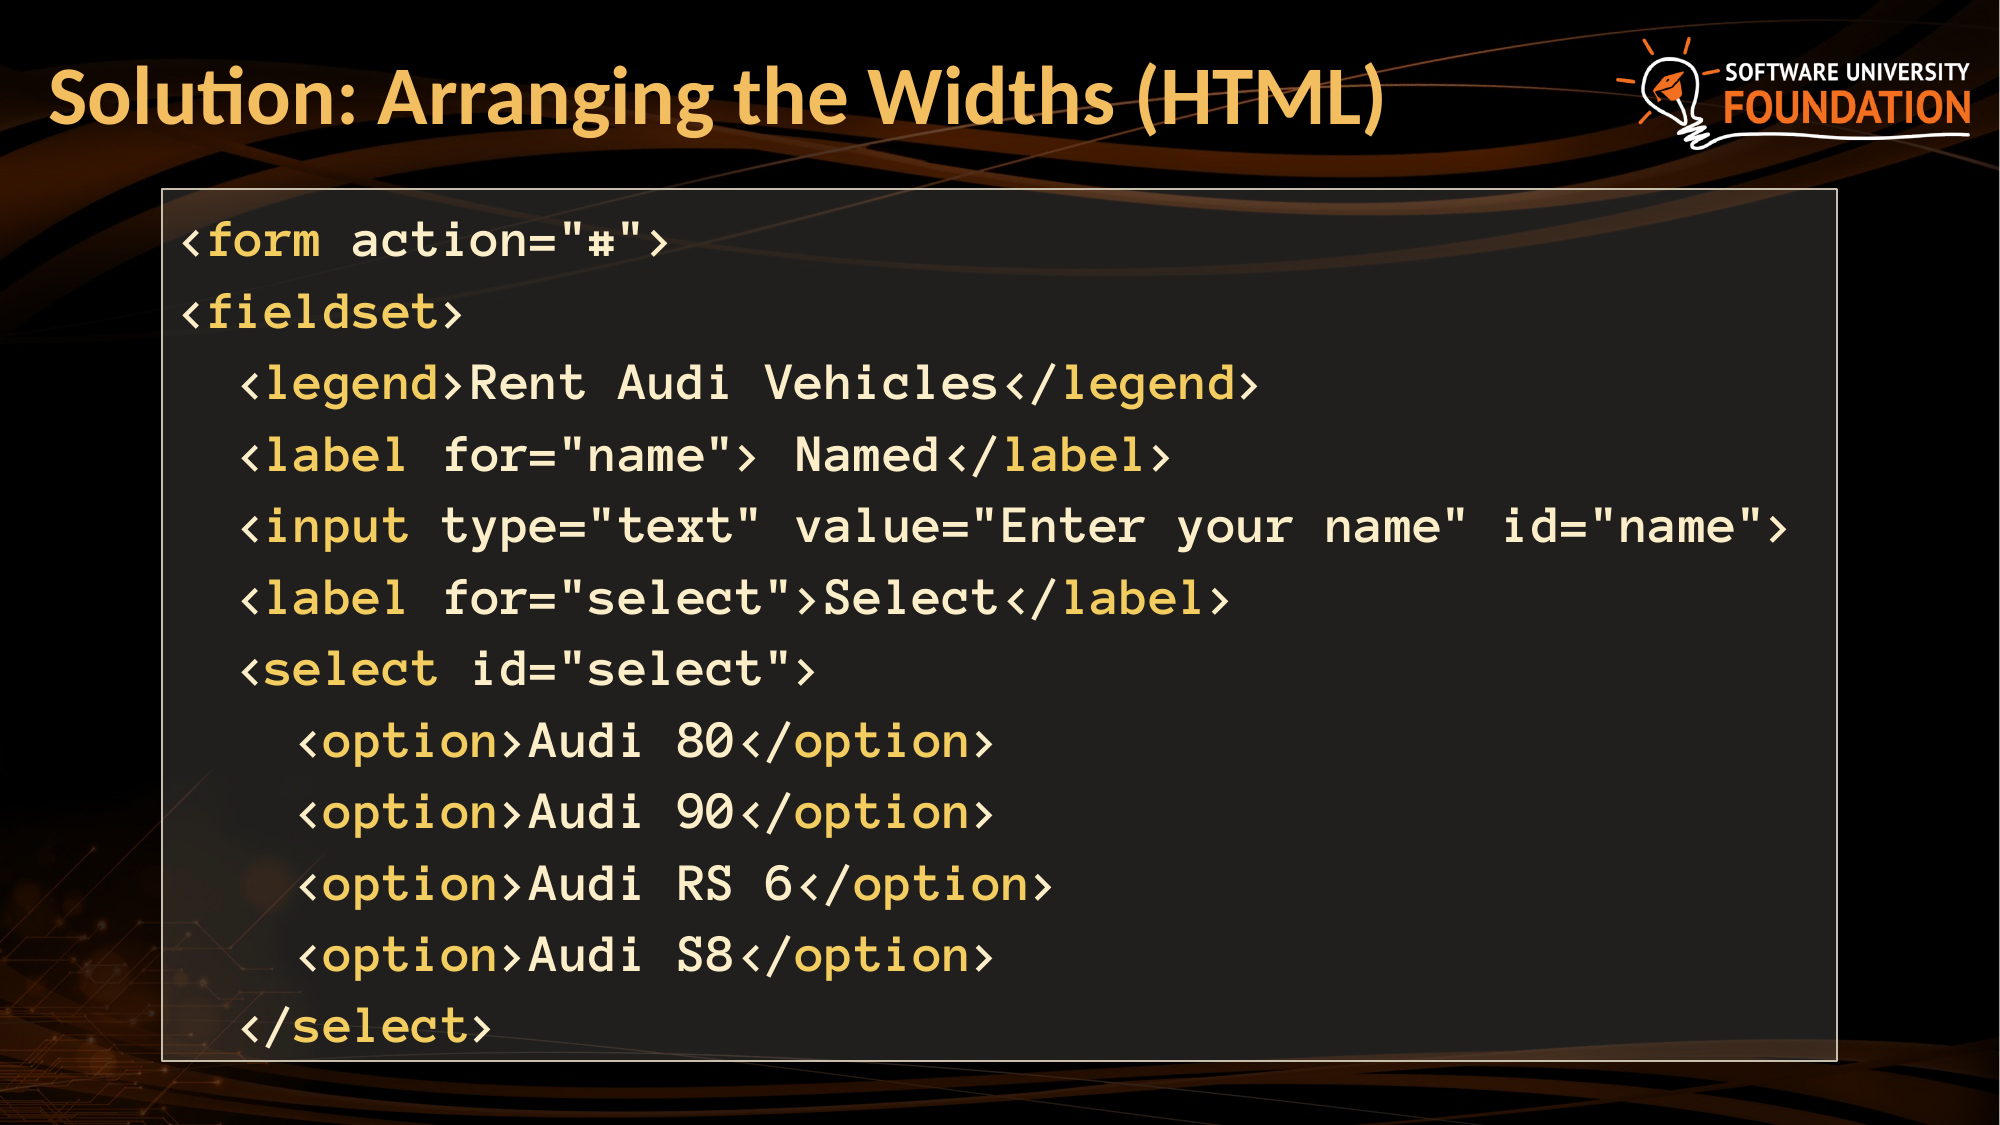

# Solution: Arranging the Widths (HTML)
<form action="#">
<fieldset>
  <legend>Rent Audi Vehicles</legend>
  <label for="name"> Named</label>
  <input type="text" value="Enter your name" id="name">
  <label for="select">Select</label>
  <select id="select">
    <option>Audi 80</option>
    <option>Audi 90</option>
    <option>Audi RS 6</option>
    <option>Audi S8</option>
  </select>